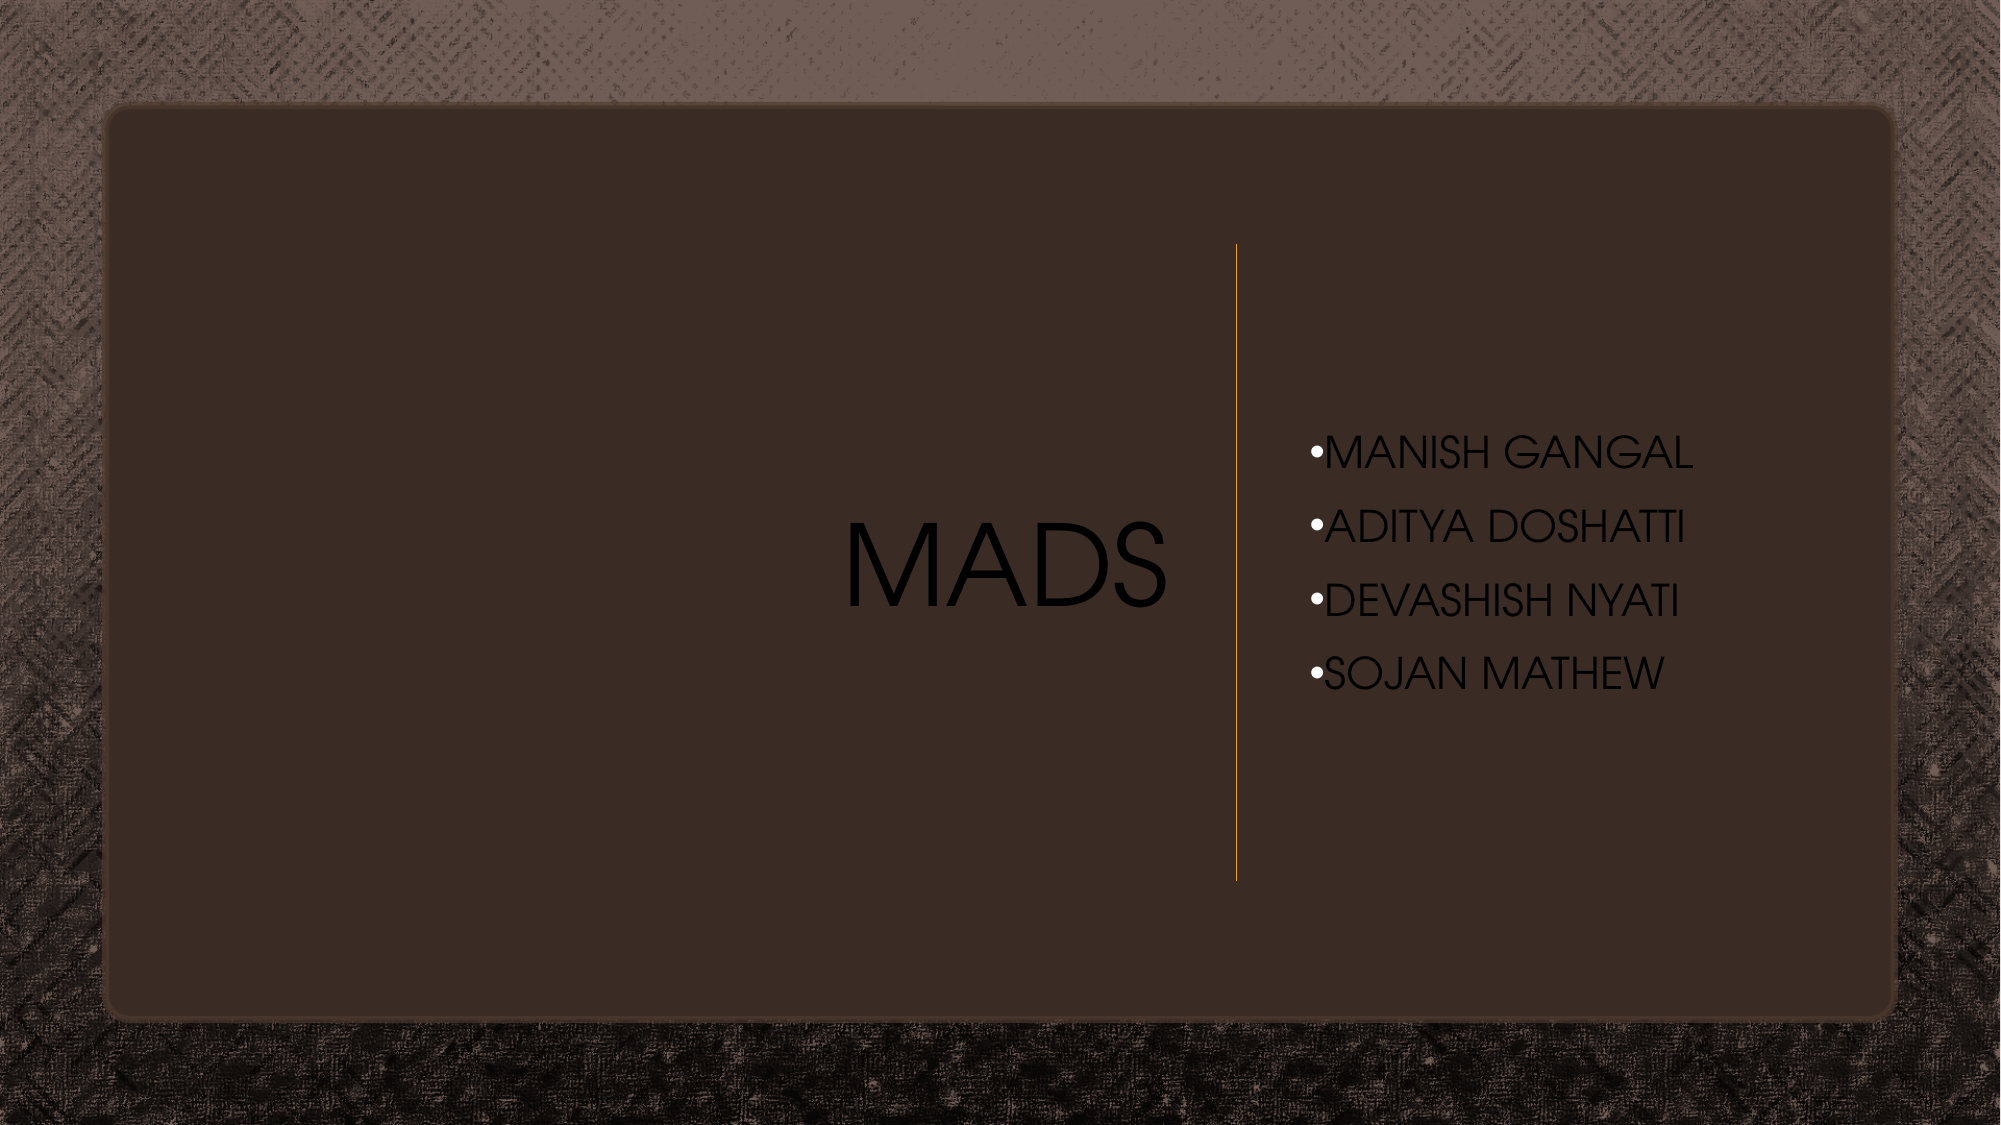

# MADS
Manish Gangal
Aditya Doshatti
Devashish Nyati
Sojan Mathew